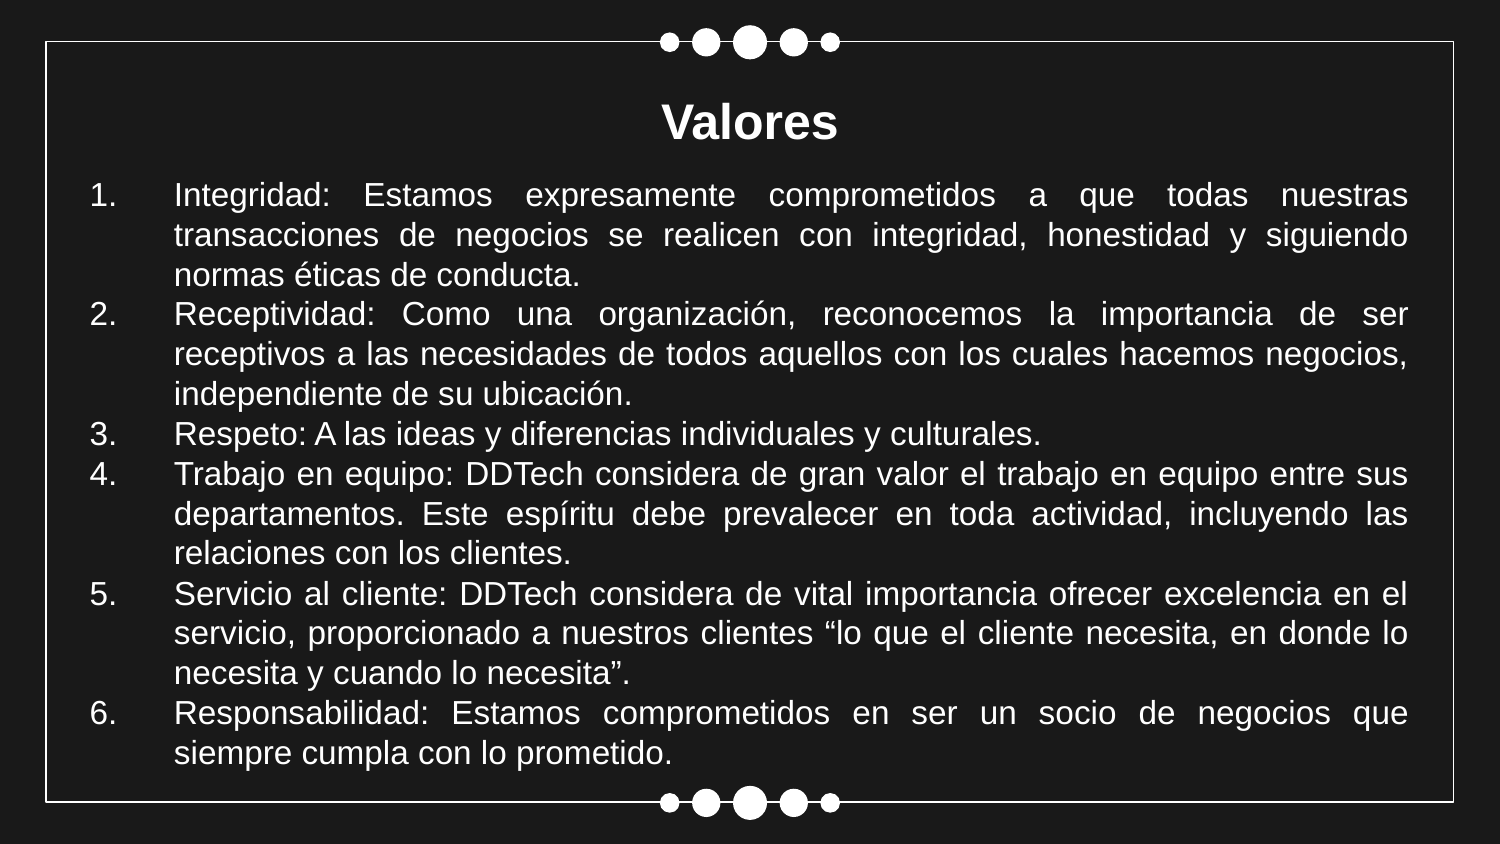

# Valores
Integridad: Estamos expresamente comprometidos a que todas nuestras transacciones de negocios se realicen con integridad, honestidad y siguiendo normas éticas de conducta.
Receptividad: Como una organización, reconocemos la importancia de ser receptivos a las necesidades de todos aquellos con los cuales hacemos negocios, independiente de su ubicación.
Respeto: A las ideas y diferencias individuales y culturales.
Trabajo en equipo: DDTech considera de gran valor el trabajo en equipo entre sus departamentos. Este espíritu debe prevalecer en toda actividad, incluyendo las relaciones con los clientes.
Servicio al cliente: DDTech considera de vital importancia ofrecer excelencia en el servicio, proporcionado a nuestros clientes “lo que el cliente necesita, en donde lo necesita y cuando lo necesita”.
Responsabilidad: Estamos comprometidos en ser un socio de negocios que siempre cumpla con lo prometido.